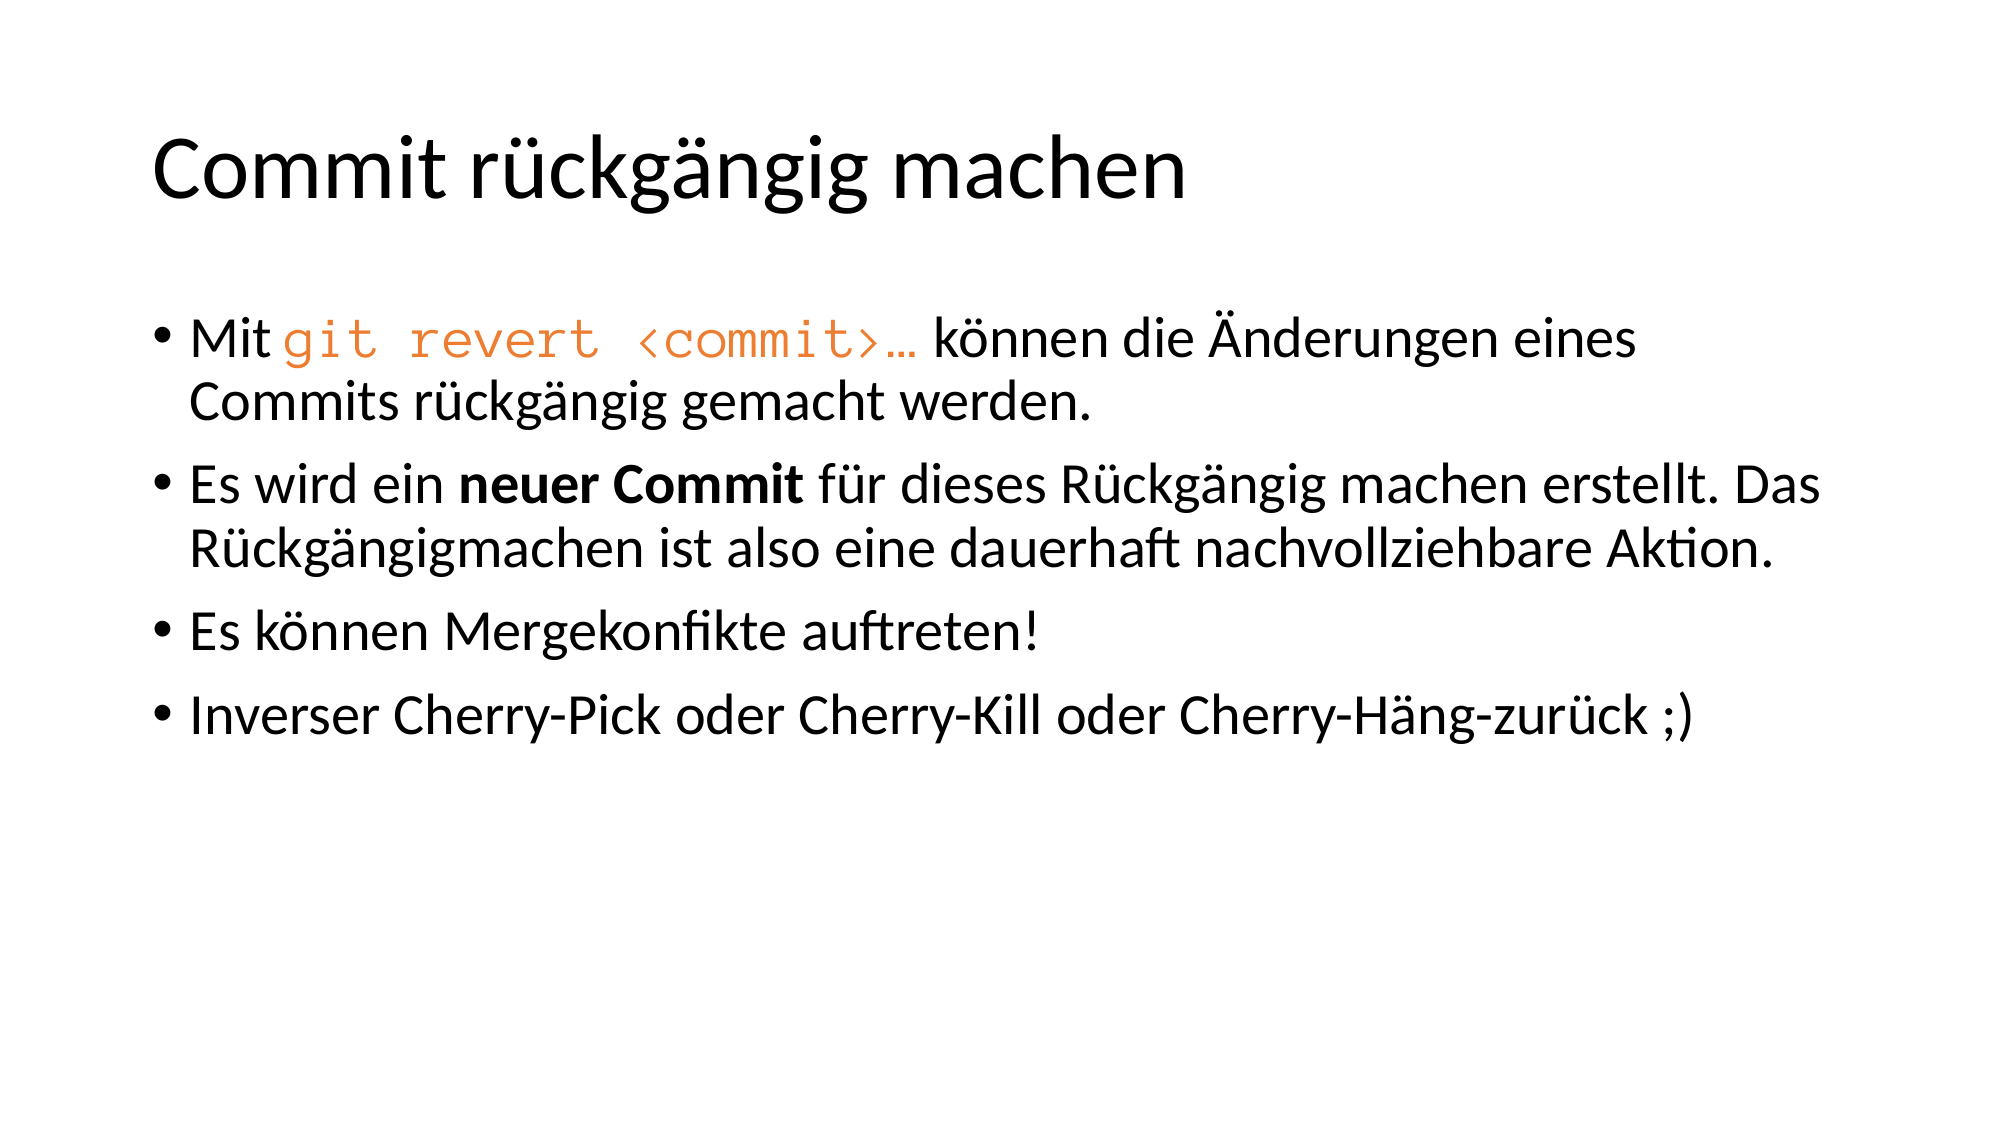

# Commit rückgängig machen
Mit git revert <commit>… können die Änderungen eines Commits rückgängig gemacht werden.
Es wird ein neuer Commit für dieses Rückgängig machen erstellt. Das Rückgängigmachen ist also eine dauerhaft nachvollziehbare Aktion.
Es können Mergekonfikte auftreten!
Inverser Cherry-Pick oder Cherry-Kill oder Cherry-Häng-zurück ;)